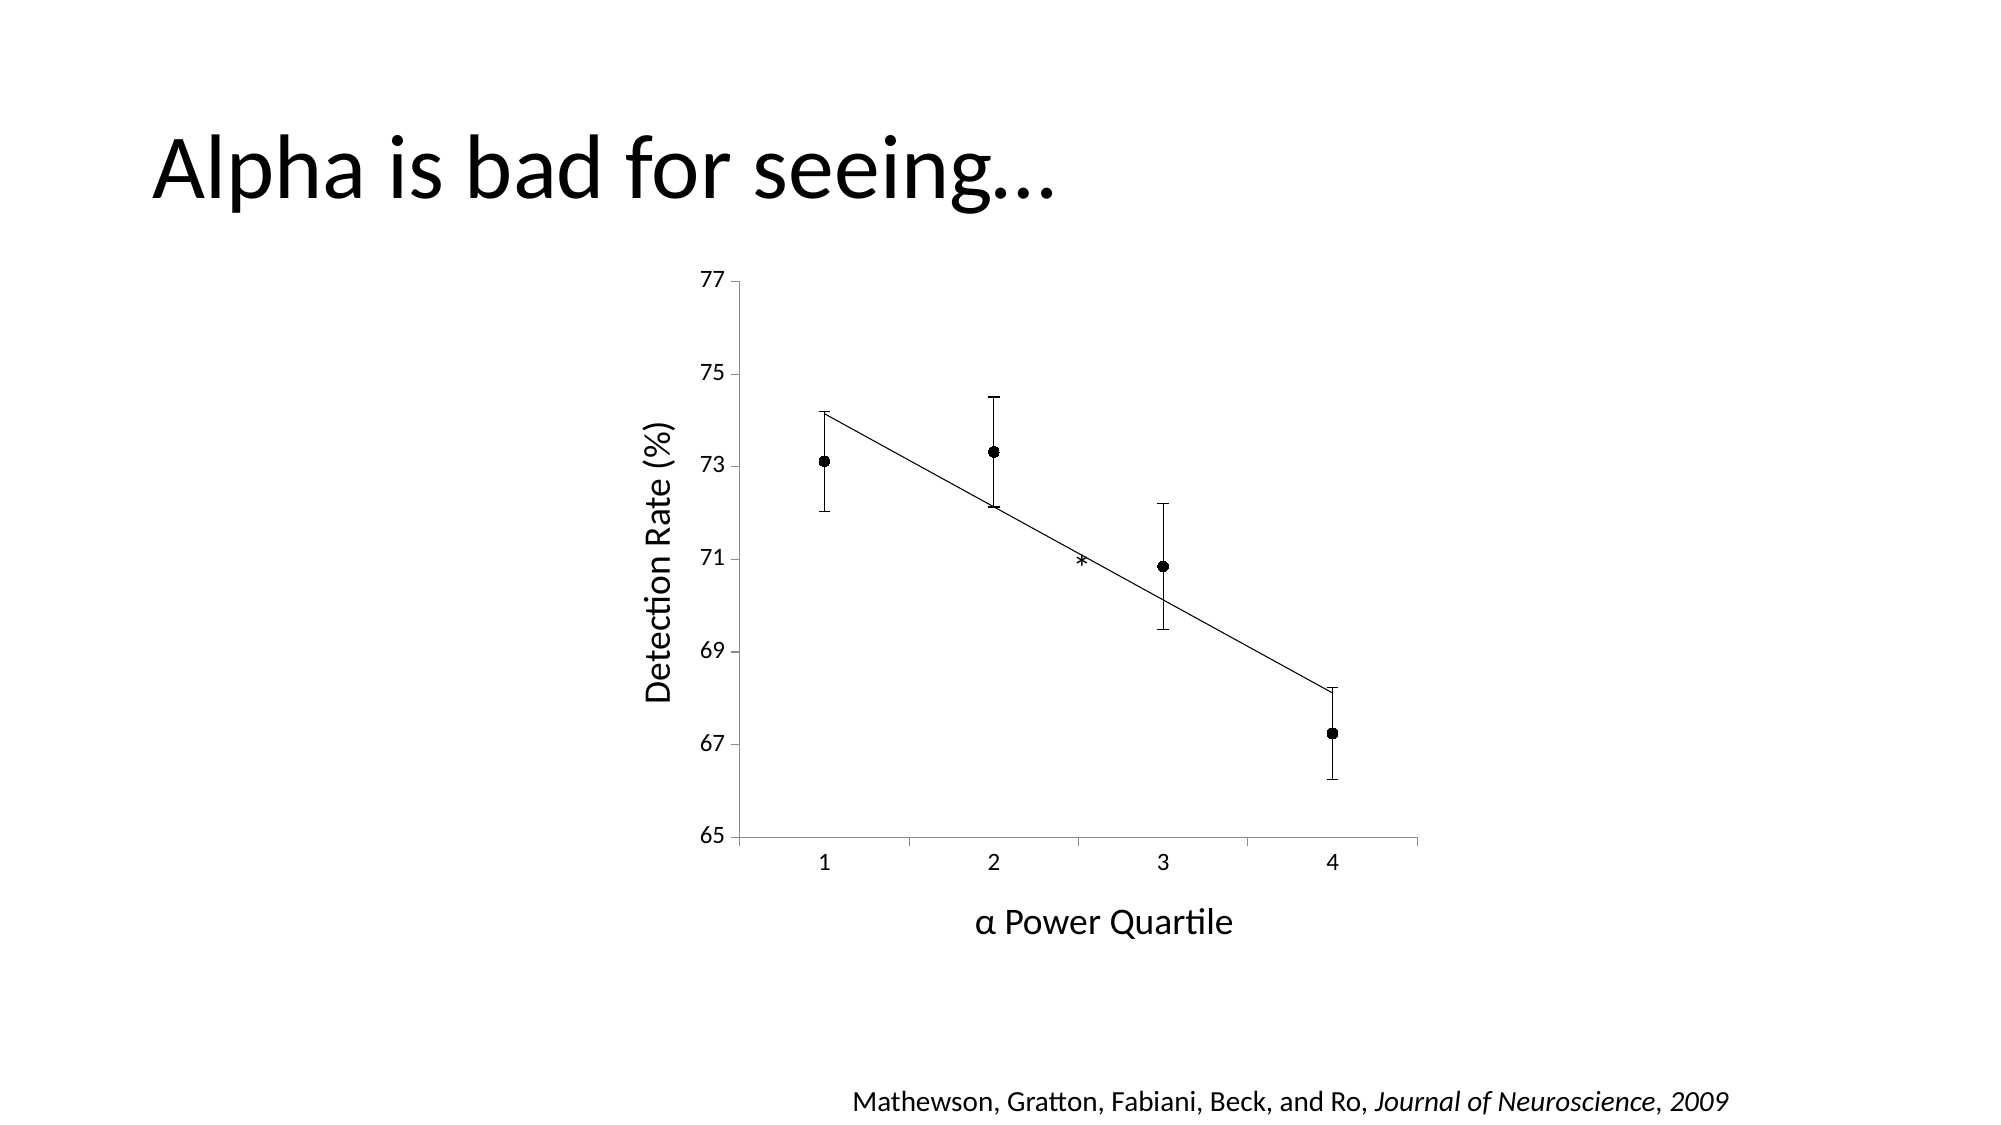

# Alpha is bad for seeing…

### Chart

| Category |  |
|---|---|
 Detection Rate (%)
*
α Power Quartile
Mathewson, Gratton, Fabiani, Beck, and Ro, Journal of Neuroscience, 2009